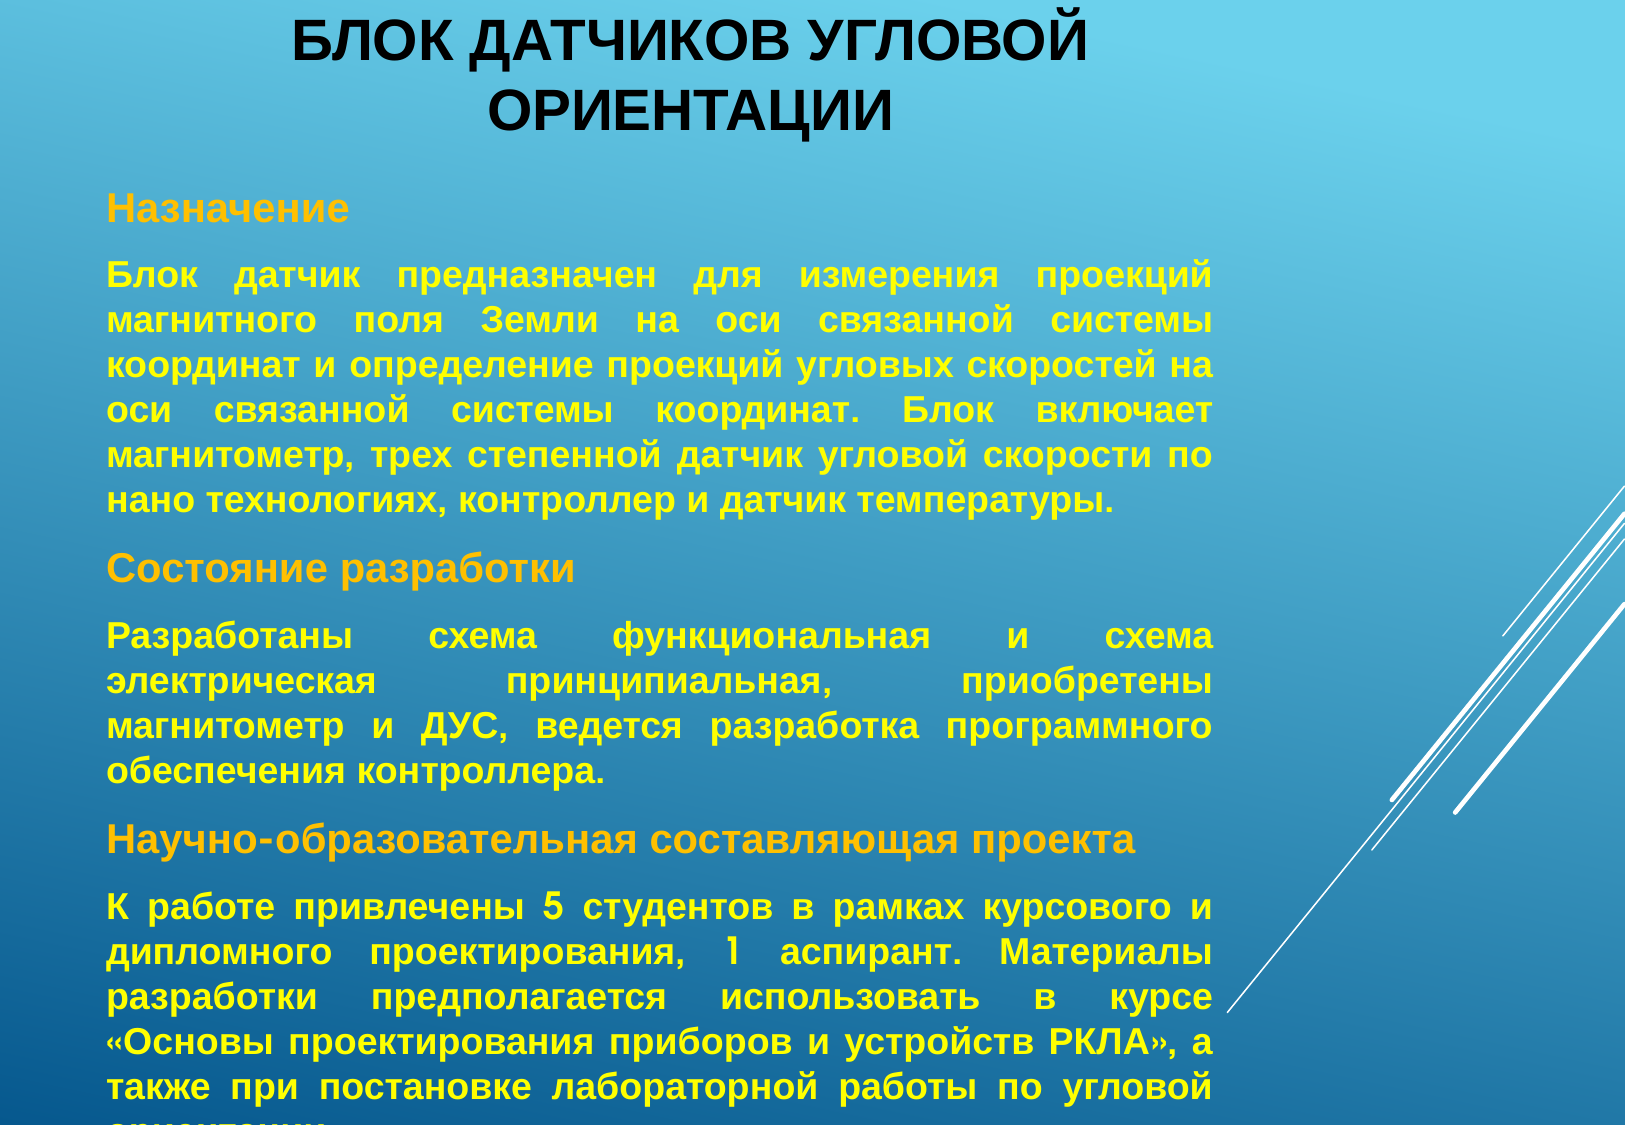

# Блок датчиков угловой ориентации
Назначение
Блок датчик предназначен для измерения проекций магнитного поля Земли на оси связанной системы координат и определение проекций угловых скоростей на оси связанной системы координат. Блок включает магнитометр, трех степенной датчик угловой скорости по нано технологиях, контроллер и датчик температуры.
Состояние разработки
Разработаны схема функциональная и схема электрическая принципиальная, приобретены магнитометр и ДУС, ведется разработка программного обеспечения контроллера.
Научно-образовательная составляющая проекта
К работе привлечены 5 студентов в рамках курсового и дипломного проектирования, 1 аспирант. Материалы разработки предполагается использовать в курсе «Основы проектирования приборов и устройств РКЛА», а также при постановке лабораторной работы по угловой ориентации.